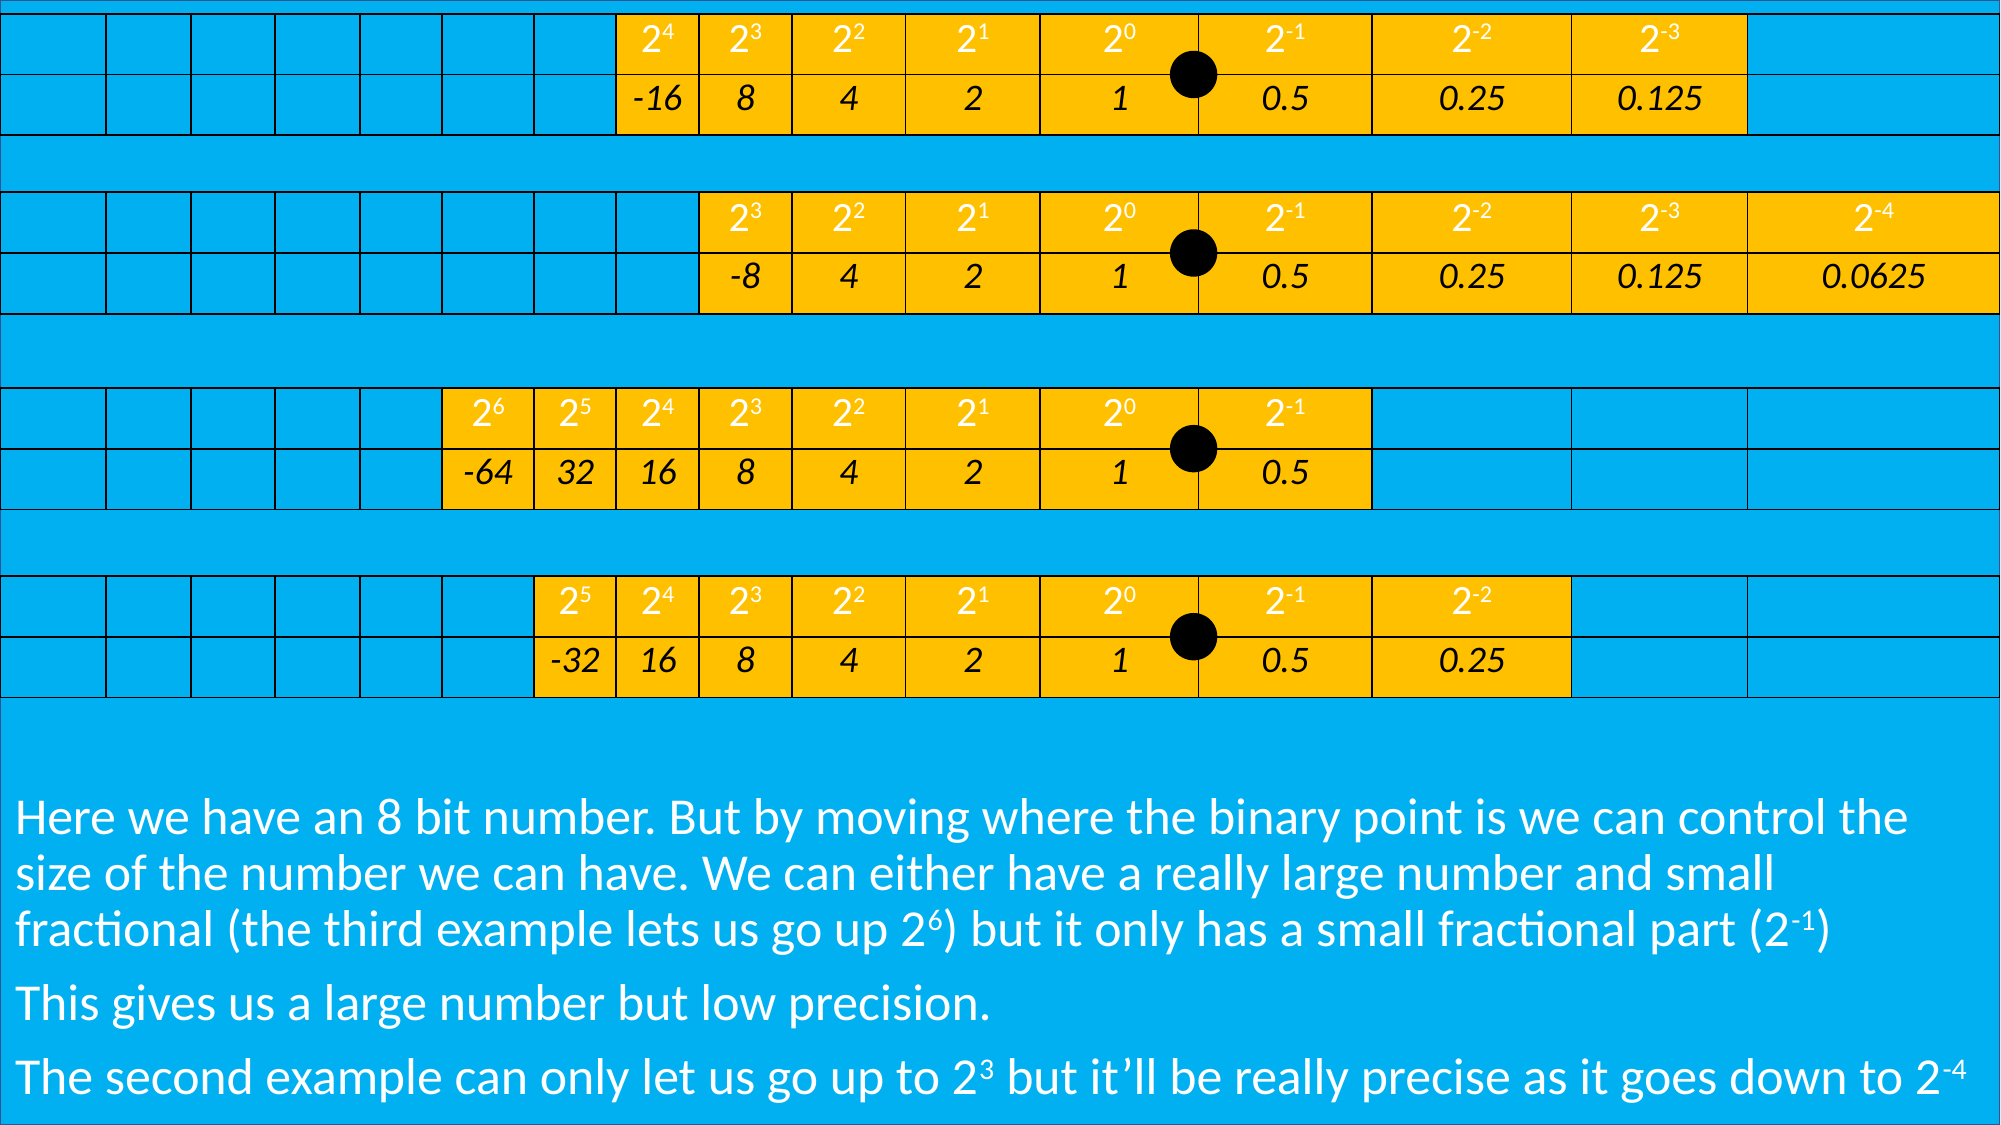

#
|  |  |  |  |  |  |  | 24 | 23 | 22 | 21 | 20 | 2-1 | 2-2 | 2-3 |  |
| --- | --- | --- | --- | --- | --- | --- | --- | --- | --- | --- | --- | --- | --- | --- | --- |
|  |  |  |  |  |  |  | -16 | 8 | 4 | 2 | 1 | 0.5 | 0.25 | 0.125 |  |

Here we have an 8 bit number. But by moving where the binary point is we can control the size of the number we can have. We can either have a really large number and small fractional (the third example lets us go up 26) but it only has a small fractional part (2-1)
This gives us a large number but low precision.
The second example can only let us go up to 23 but it’ll be really precise as it goes down to 2-4
|  |  |  |  |  |  |  |  | 23 | 22 | 21 | 20 | 2-1 | 2-2 | 2-3 | 2-4 |
| --- | --- | --- | --- | --- | --- | --- | --- | --- | --- | --- | --- | --- | --- | --- | --- |
|  |  |  |  |  |  |  |  | -8 | 4 | 2 | 1 | 0.5 | 0.25 | 0.125 | 0.0625 |

|  |  |  |  |  | 26 | 25 | 24 | 23 | 22 | 21 | 20 | 2-1 |  |  |  |
| --- | --- | --- | --- | --- | --- | --- | --- | --- | --- | --- | --- | --- | --- | --- | --- |
|  |  |  |  |  | -64 | 32 | 16 | 8 | 4 | 2 | 1 | 0.5 |  |  |  |

|  |  |  |  |  |  | 25 | 24 | 23 | 22 | 21 | 20 | 2-1 | 2-2 |  |  |
| --- | --- | --- | --- | --- | --- | --- | --- | --- | --- | --- | --- | --- | --- | --- | --- |
|  |  |  |  |  |  | -32 | 16 | 8 | 4 | 2 | 1 | 0.5 | 0.25 |  |  |